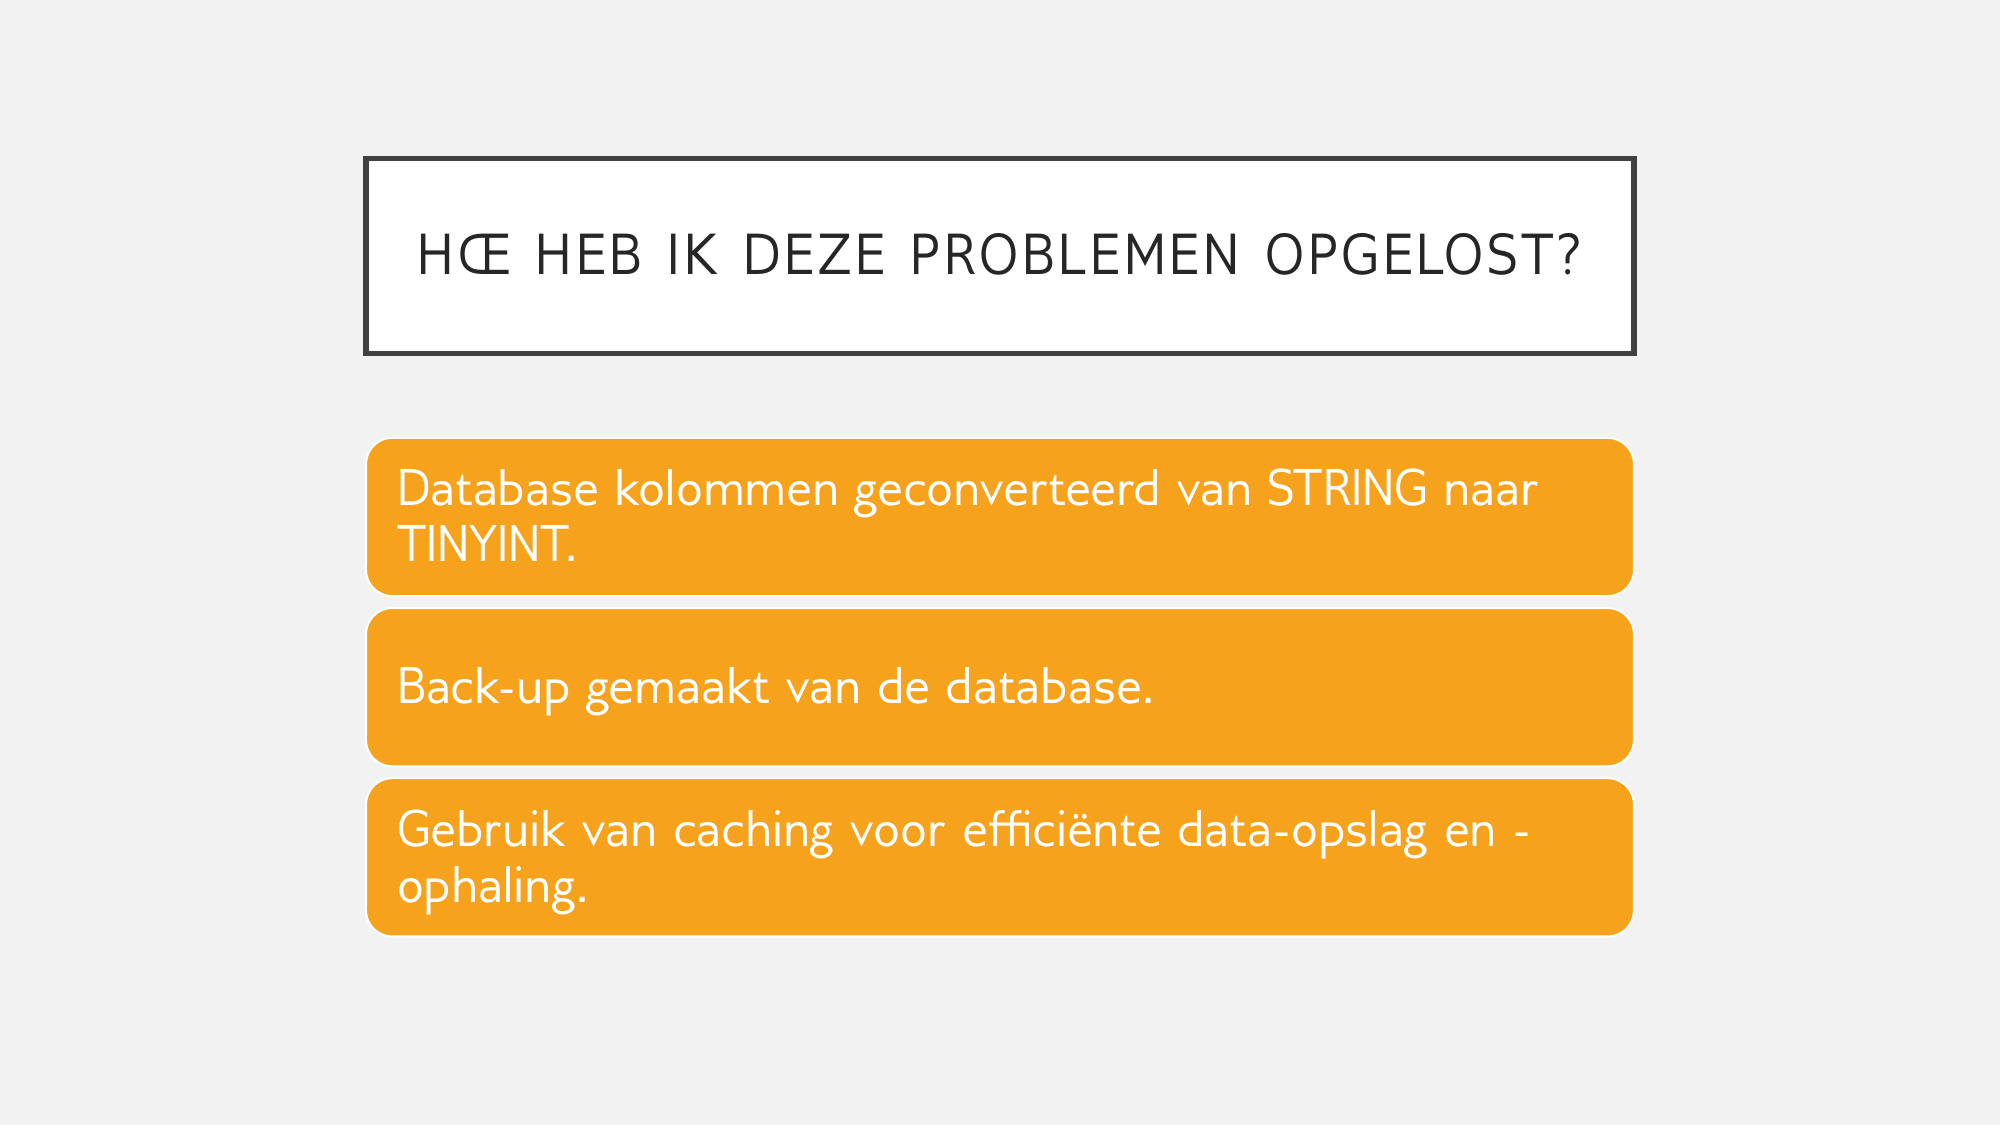

# Hoe heb ik deze problemen opgelost?
Database kolommen geconverteerd van STRING naar TINYINT.
Back-up gemaakt van de database.
Gebruik van caching voor efficiënte data-opslag en -ophaling.